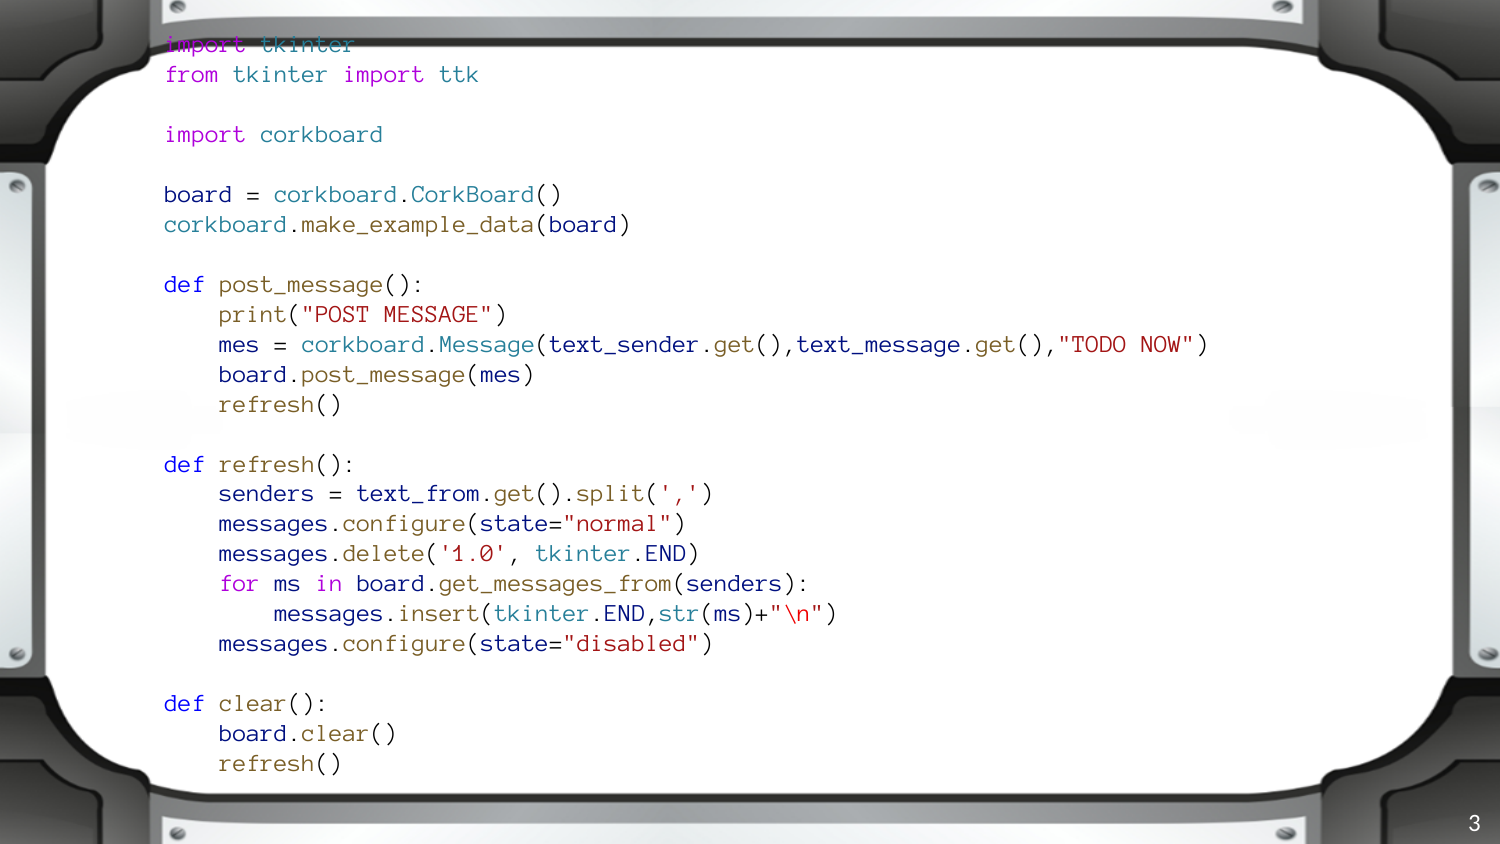

import tkinter
from tkinter import ttk
import corkboard
board = corkboard.CorkBoard()
corkboard.make_example_data(board)
def post_message():
    print("POST MESSAGE")
    mes = corkboard.Message(text_sender.get(),text_message.get(),"TODO NOW")
    board.post_message(mes)
    refresh()

def refresh():
    senders = text_from.get().split(',')
    messages.configure(state="normal")
    messages.delete('1.0', tkinter.END)
    for ms in board.get_messages_from(senders):
        messages.insert(tkinter.END,str(ms)+"\n")
    messages.configure(state="disabled")

def clear():
    board.clear()
    refresh()
3